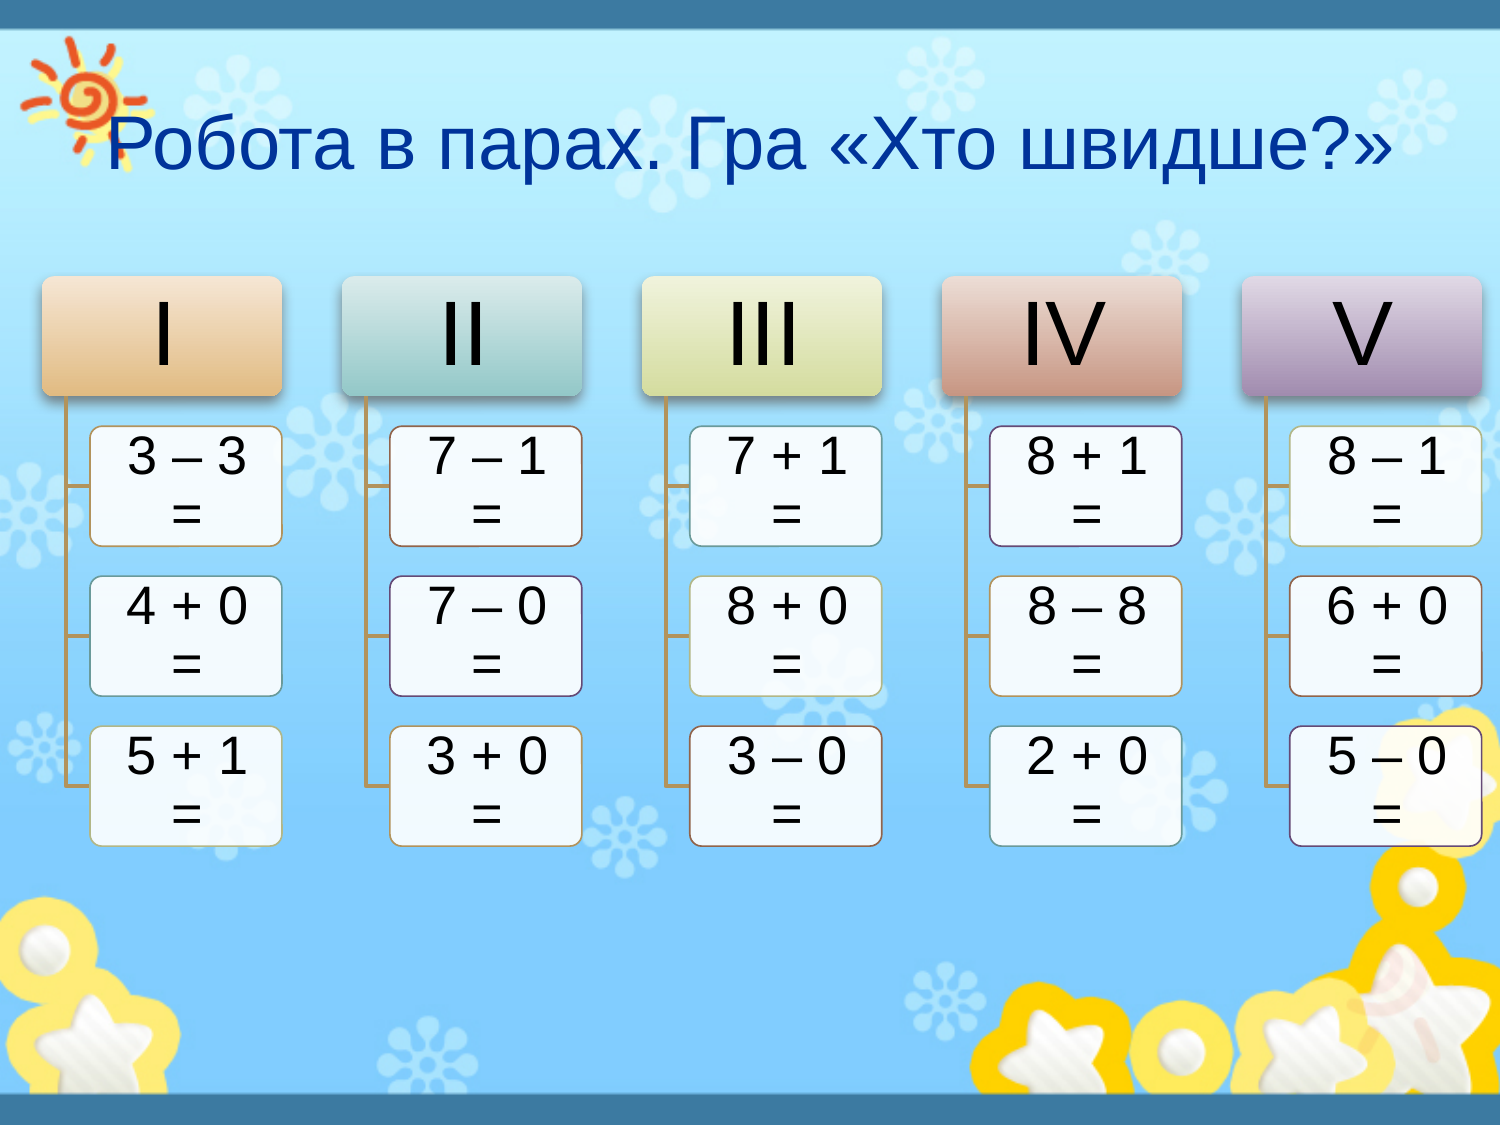

# Робота в парах. Гра «Хто швидше?»
I
3 – 3 =
4 + 0 =
5 + 1 =
II
7 – 1 =
7 – 0 =
3 + 0 =
III
7 + 1 =
8 + 0 =
3 – 0 =
IV
8 + 1 =
8 – 8 =
2 + 0 =
V
8 – 1 =
6 + 0 =
5 – 0 =